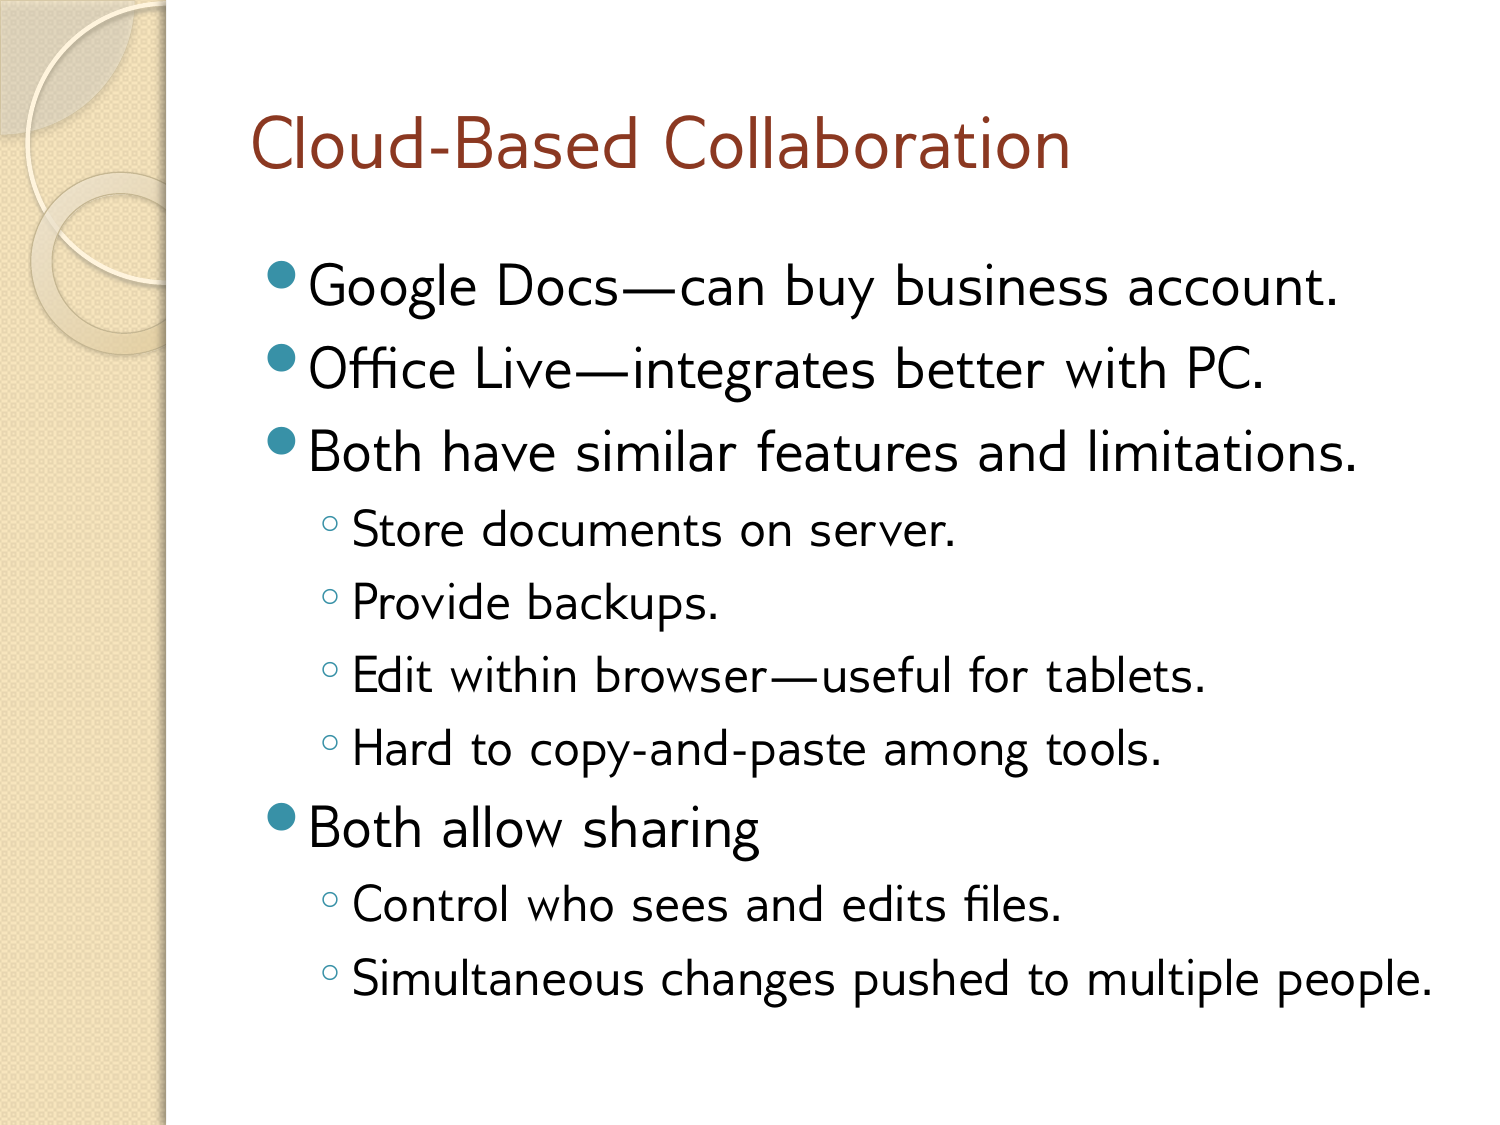

# Cloud-Based Collaboration
Google Docs—can buy business account.
Office Live—integrates better with PC.
Both have similar features and limitations.
Store documents on server.
Provide backups.
Edit within browser—useful for tablets.
Hard to copy-and-paste among tools.
Both allow sharing
Control who sees and edits files.
Simultaneous changes pushed to multiple people.